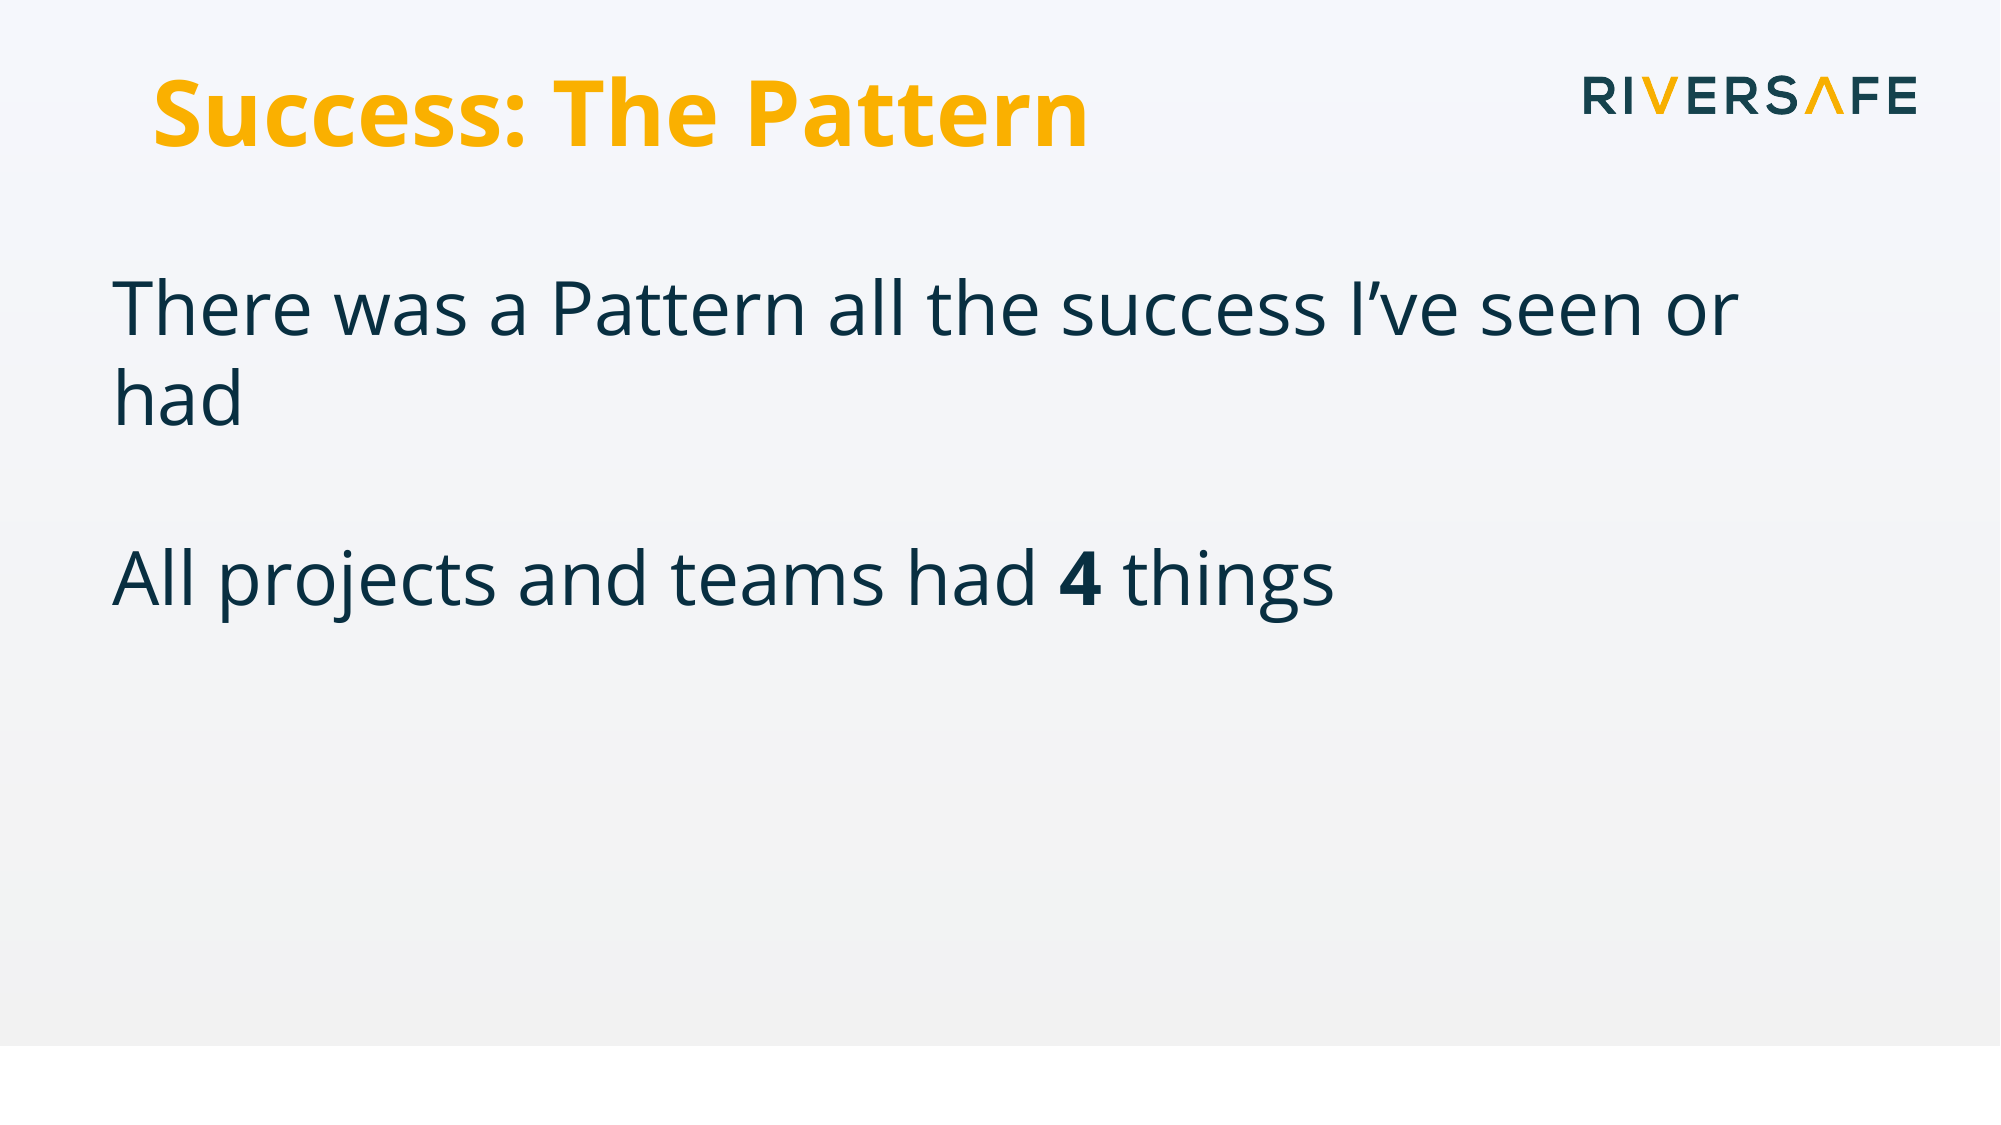

# Success: The Pattern

There was a Pattern all the success I’ve seen or had
All projects and teams had 4 things